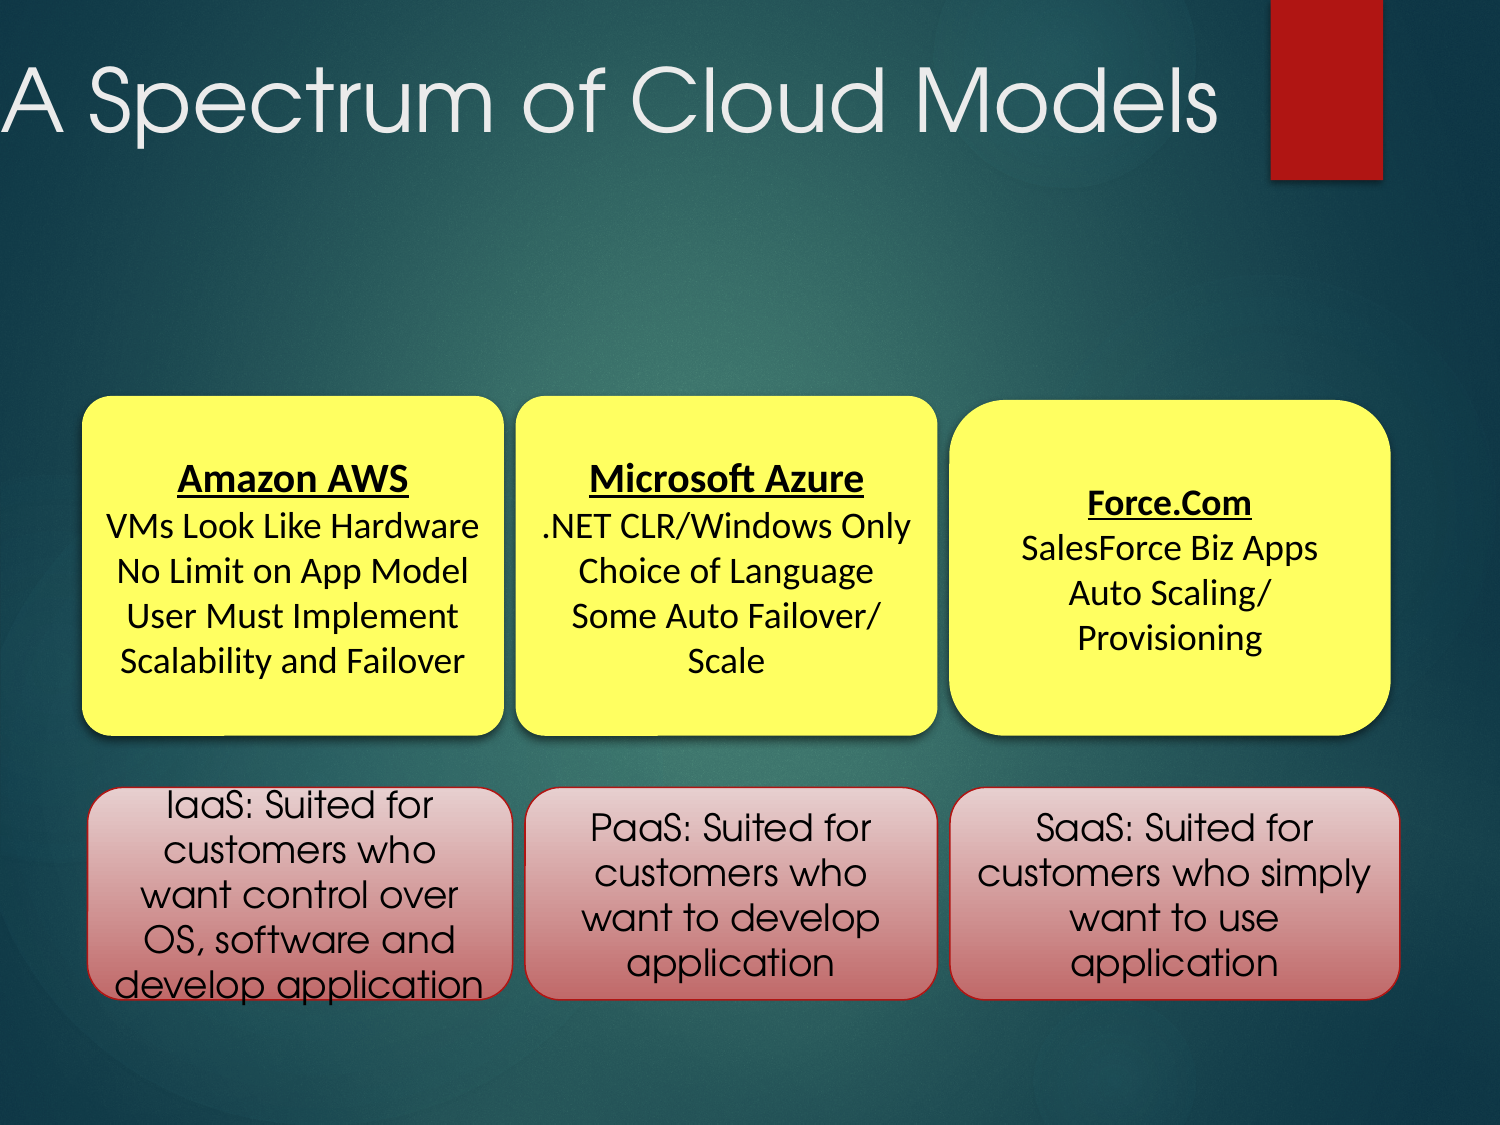

A Spectrum of Cloud Models
Amazon AWS
VMs Look Like Hardware
No Limit on App Model
User Must Implement Scalability and Failover
Microsoft Azure
.NET CLR/Windows Only
Choice of Language
Some Auto Failover/ Scale
Force.Com
SalesForce Biz Apps
Auto Scaling/ Provisioning
IaaS: Suited for customers who want control over OS, software and develop application
PaaS: Suited for customers who want to develop application
SaaS: Suited for customers who simply want to use application